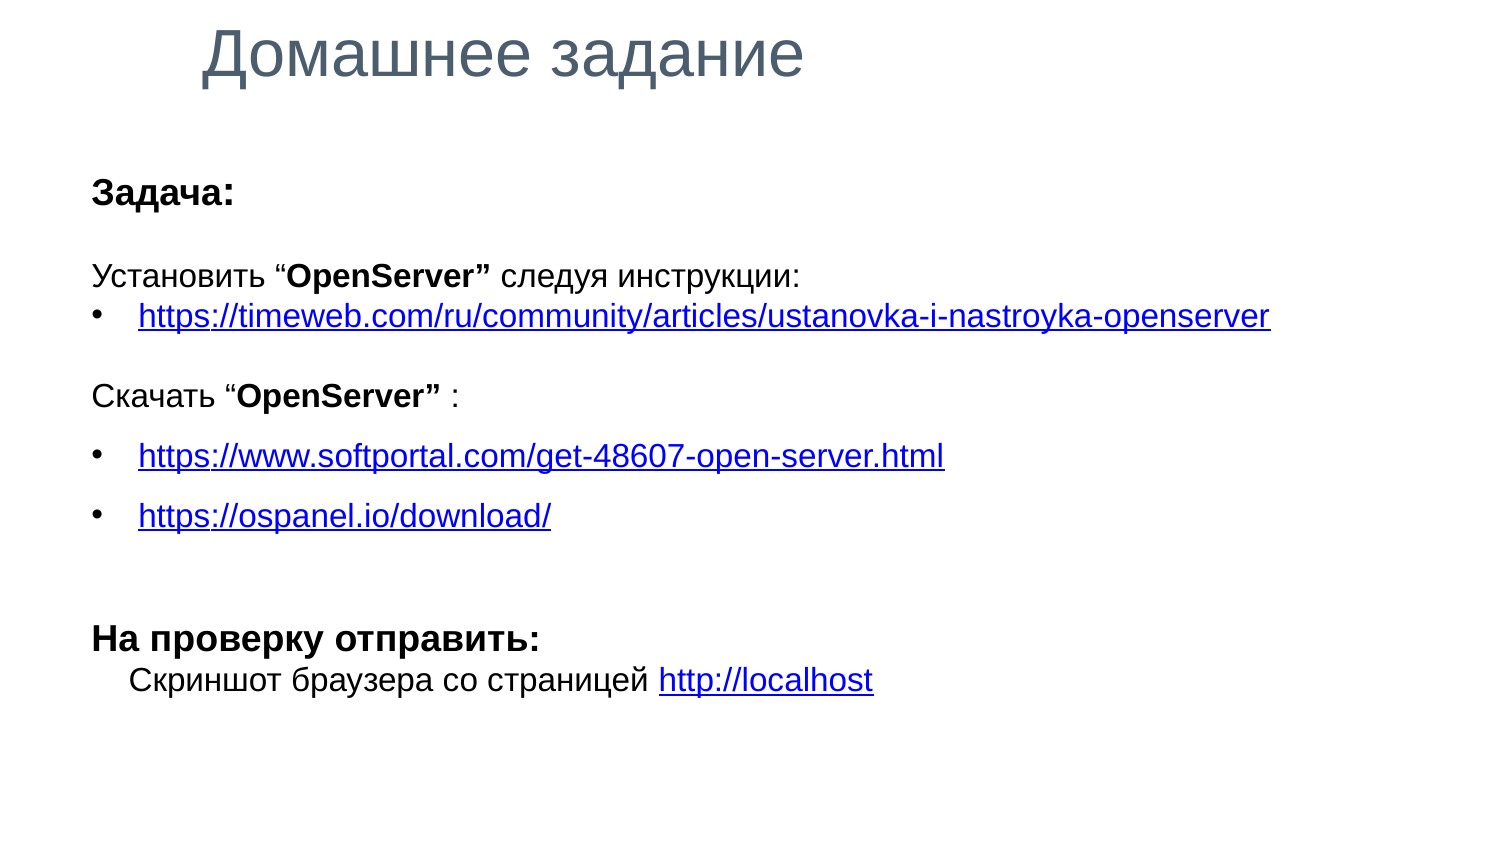

Домашнее задание
Задача:

Установить “OpenServer” следуя инструкции:
https://timeweb.com/ru/community/articles/ustanovka-i-nastroyka-openserver

Скачать “OpenServer” :
https://www.softportal.com/get-48607-open-server.html
https://ospanel.io/download/

На проверку отправить:
    Скриншот браузера со страницей http://localhost